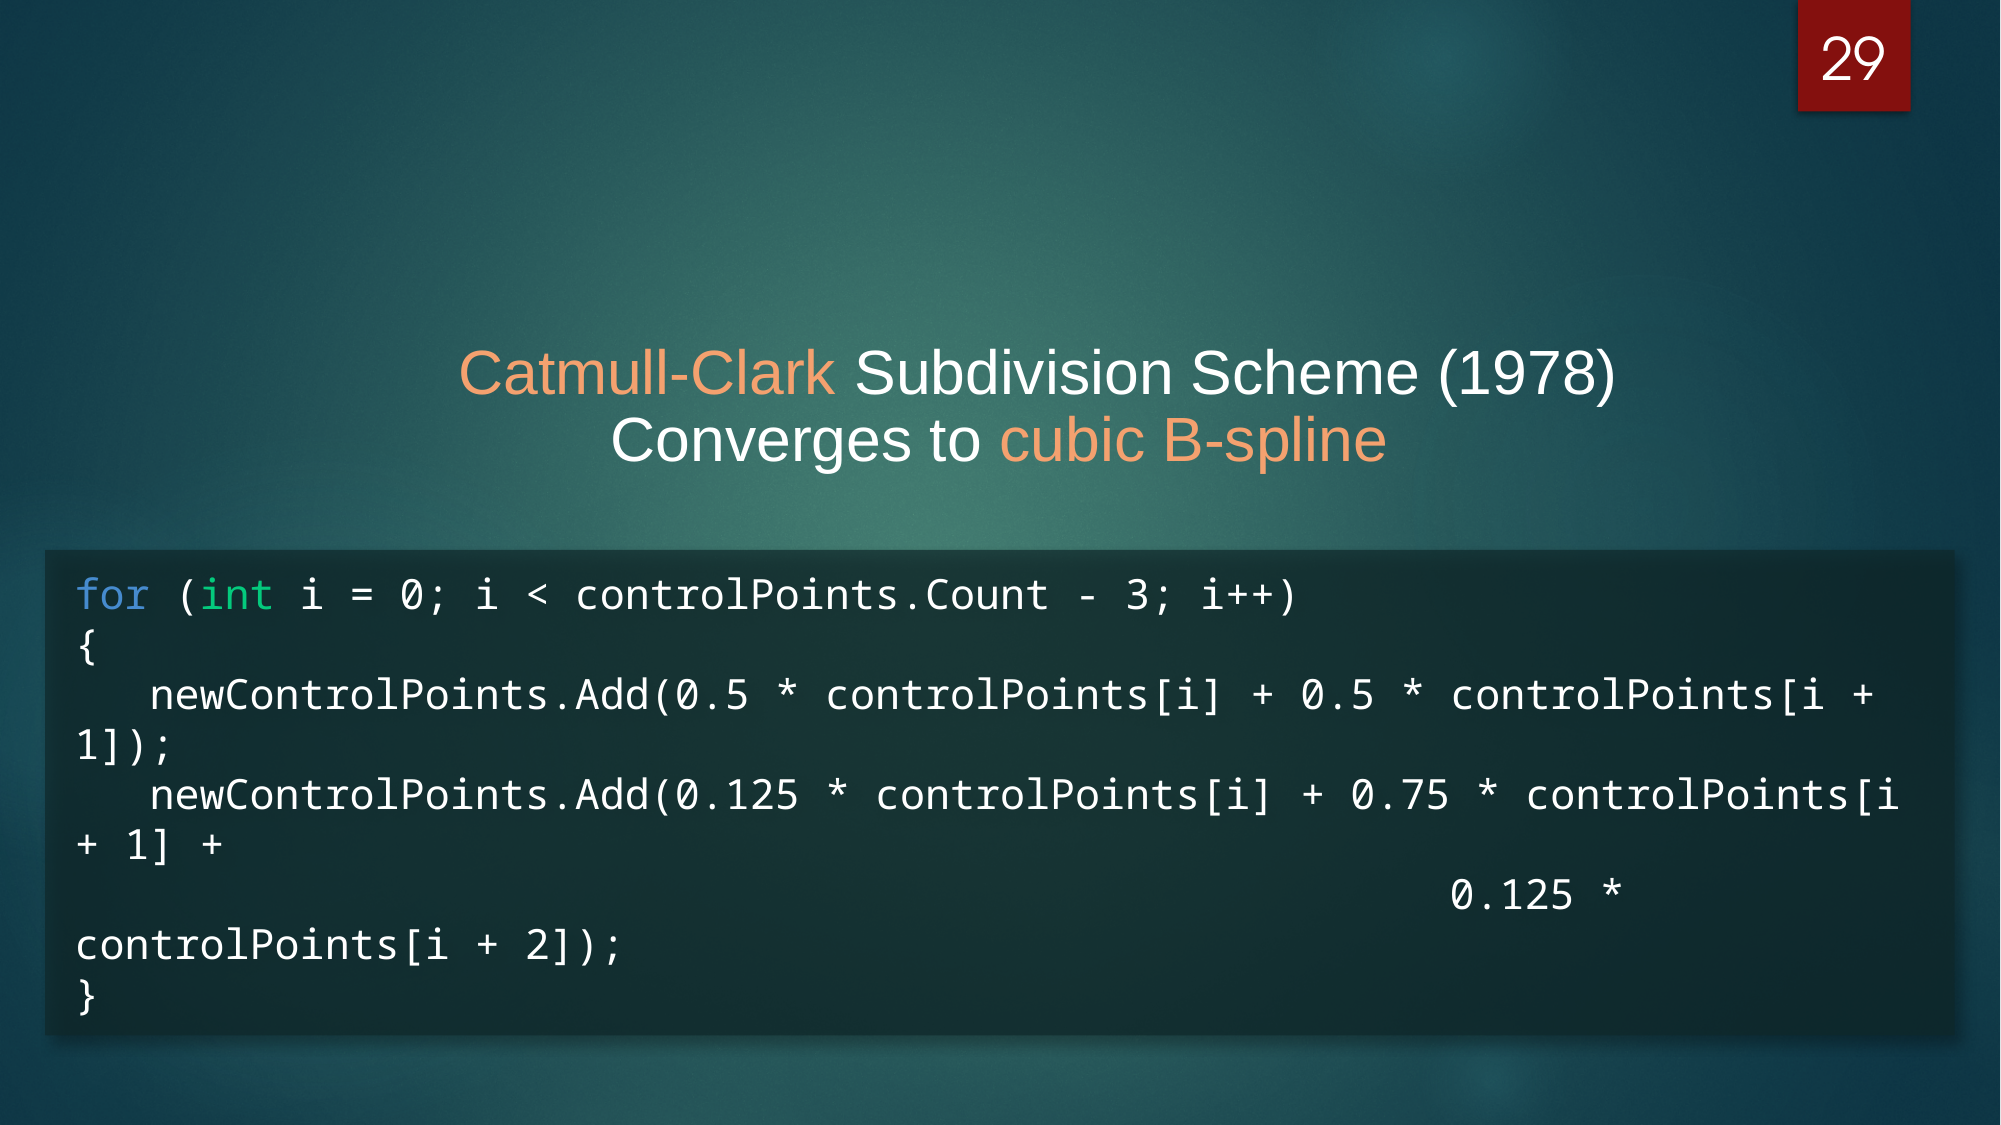

29

Catmull-Clark Subdivision Scheme (1978)
Converges to cubic B-spline
for (int i = 0; i < controlPoints.Count - 3; i++)
{
   newControlPoints.Add(0.5 * controlPoints[i] + 0.5 * controlPoints[i + 1]);
   newControlPoints.Add(0.125 * controlPoints[i] + 0.75 * controlPoints[i + 1] +
                                                       0.125 * controlPoints[i + 2]);
}